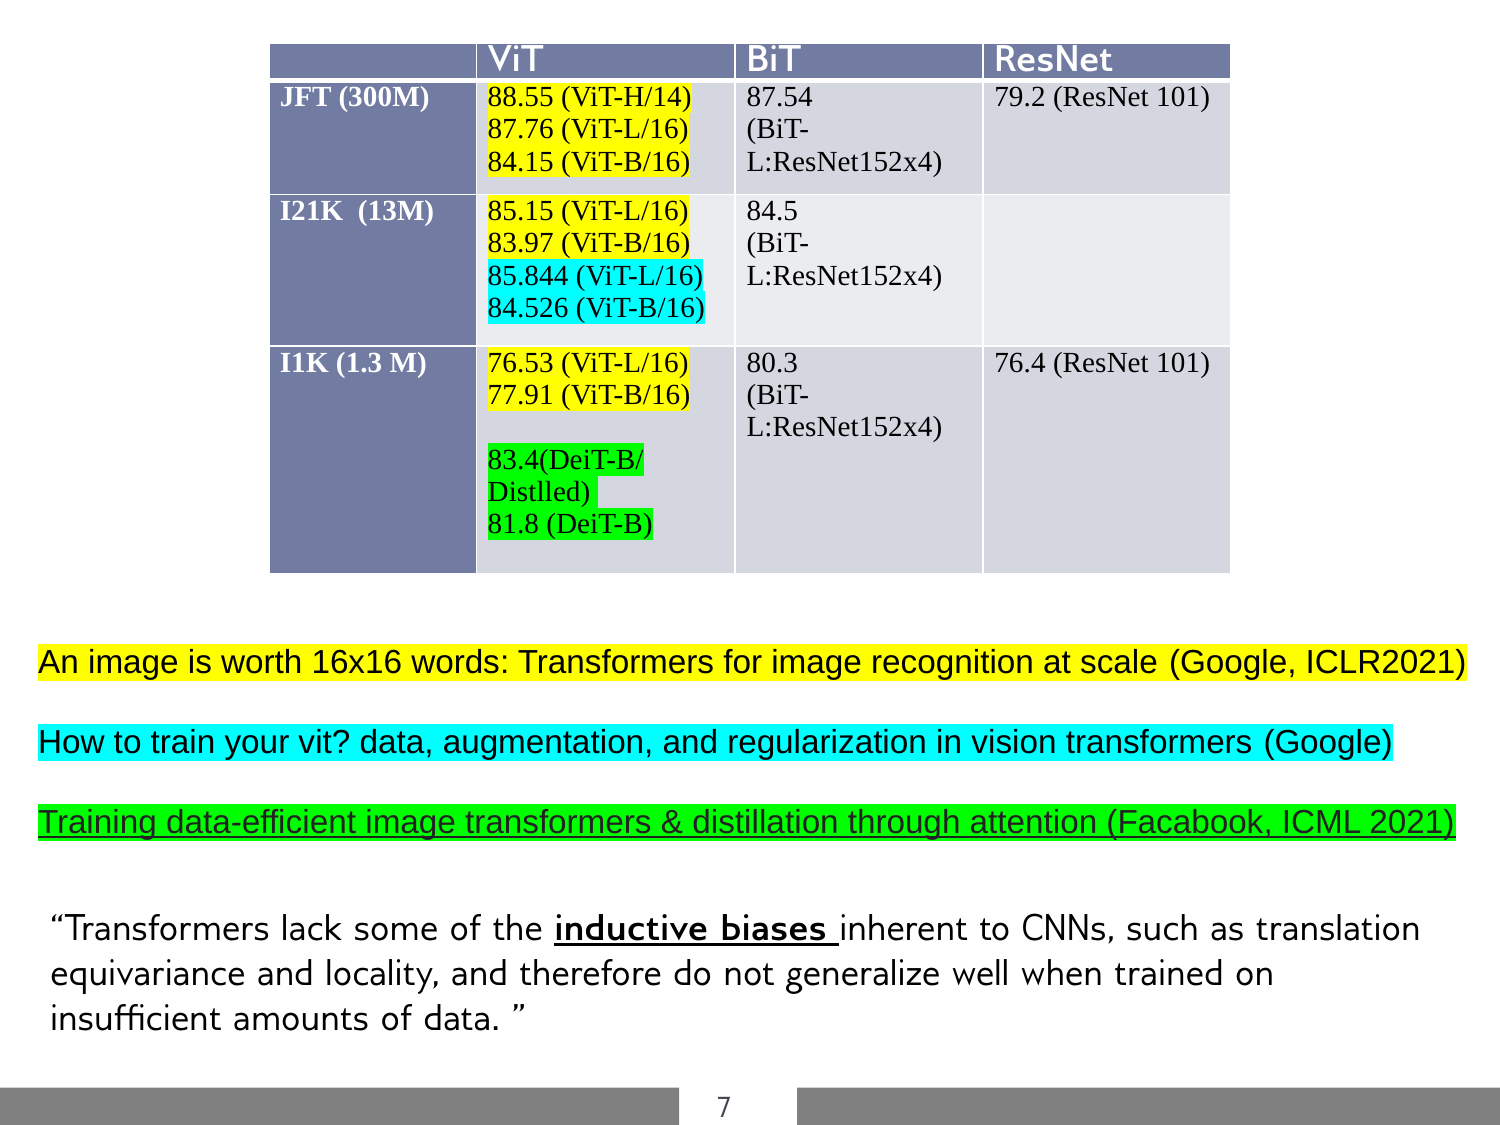

|  | ViT | BiT | ResNet |
| --- | --- | --- | --- |
| JFT (300M) | 88.55 (ViT-H/14) 87.76 (ViT-L/16) 84.15 (ViT-B/16) | 87.54 (BiT-L:ResNet152x4) | 79.2 (ResNet 101) |
| I21K (13M) | 85.15 (ViT-L/16) 83.97 (ViT-B/16) 85.844 (ViT-L/16) 84.526 (ViT-B/16) | 84.5 (BiT-L:ResNet152x4) |  |
| I1K (1.3 M) | 76.53 (ViT-L/16) 77.91 (ViT-B/16)   83.4(DeiT-B/Distlled) 81.8 (DeiT-B) | 80.3 (BiT-L:ResNet152x4) | 76.4 (ResNet 101) |
An image is worth 16x16 words: Transformers for image recognition at scale (Google, ICLR2021)

How to train your vit? data, augmentation, and regularization in vision transformers (Google)

Training data-efficient image transformers & distillation through attention (Facabook, ICML 2021)

“Transformers lack some of the inductive biases inherent to CNNs, such as translation equivariance and locality, and therefore do not generalize well when trained on insufficient amounts of data. ”